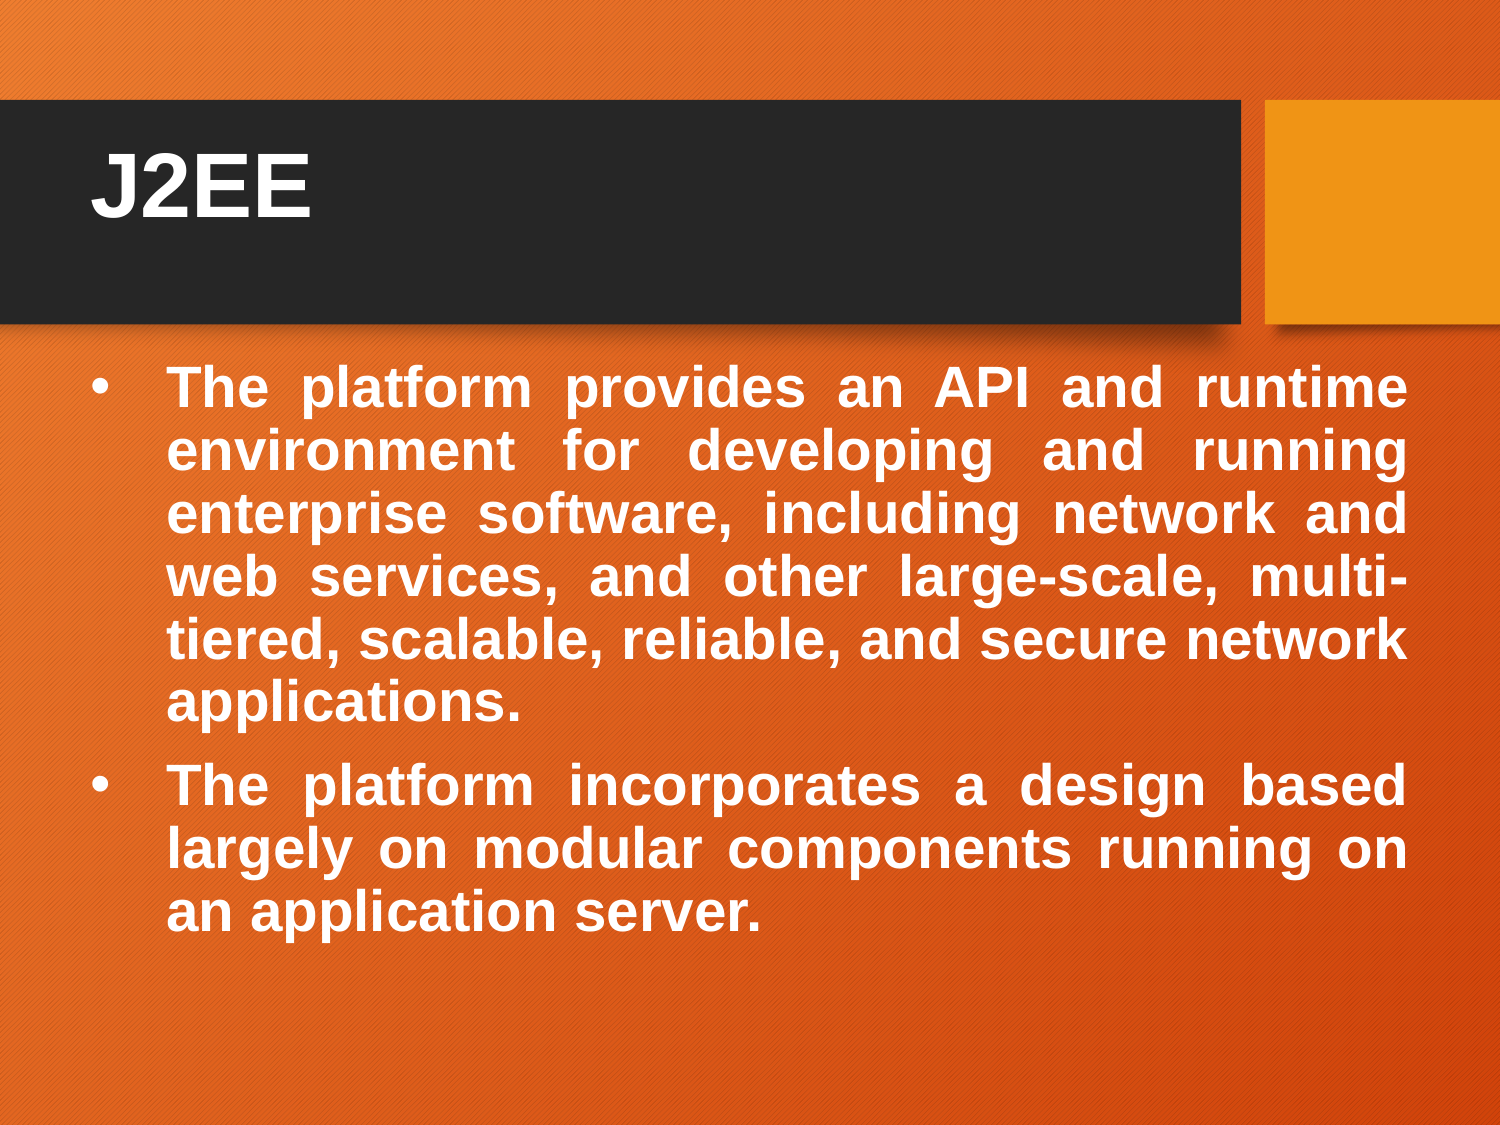

# J2EE
The platform provides an API and runtime environment for developing and running enterprise software, including network and web services, and other large-scale, multi-tiered, scalable, reliable, and secure network applications.
The platform incorporates a design based largely on modular components running on an application server.